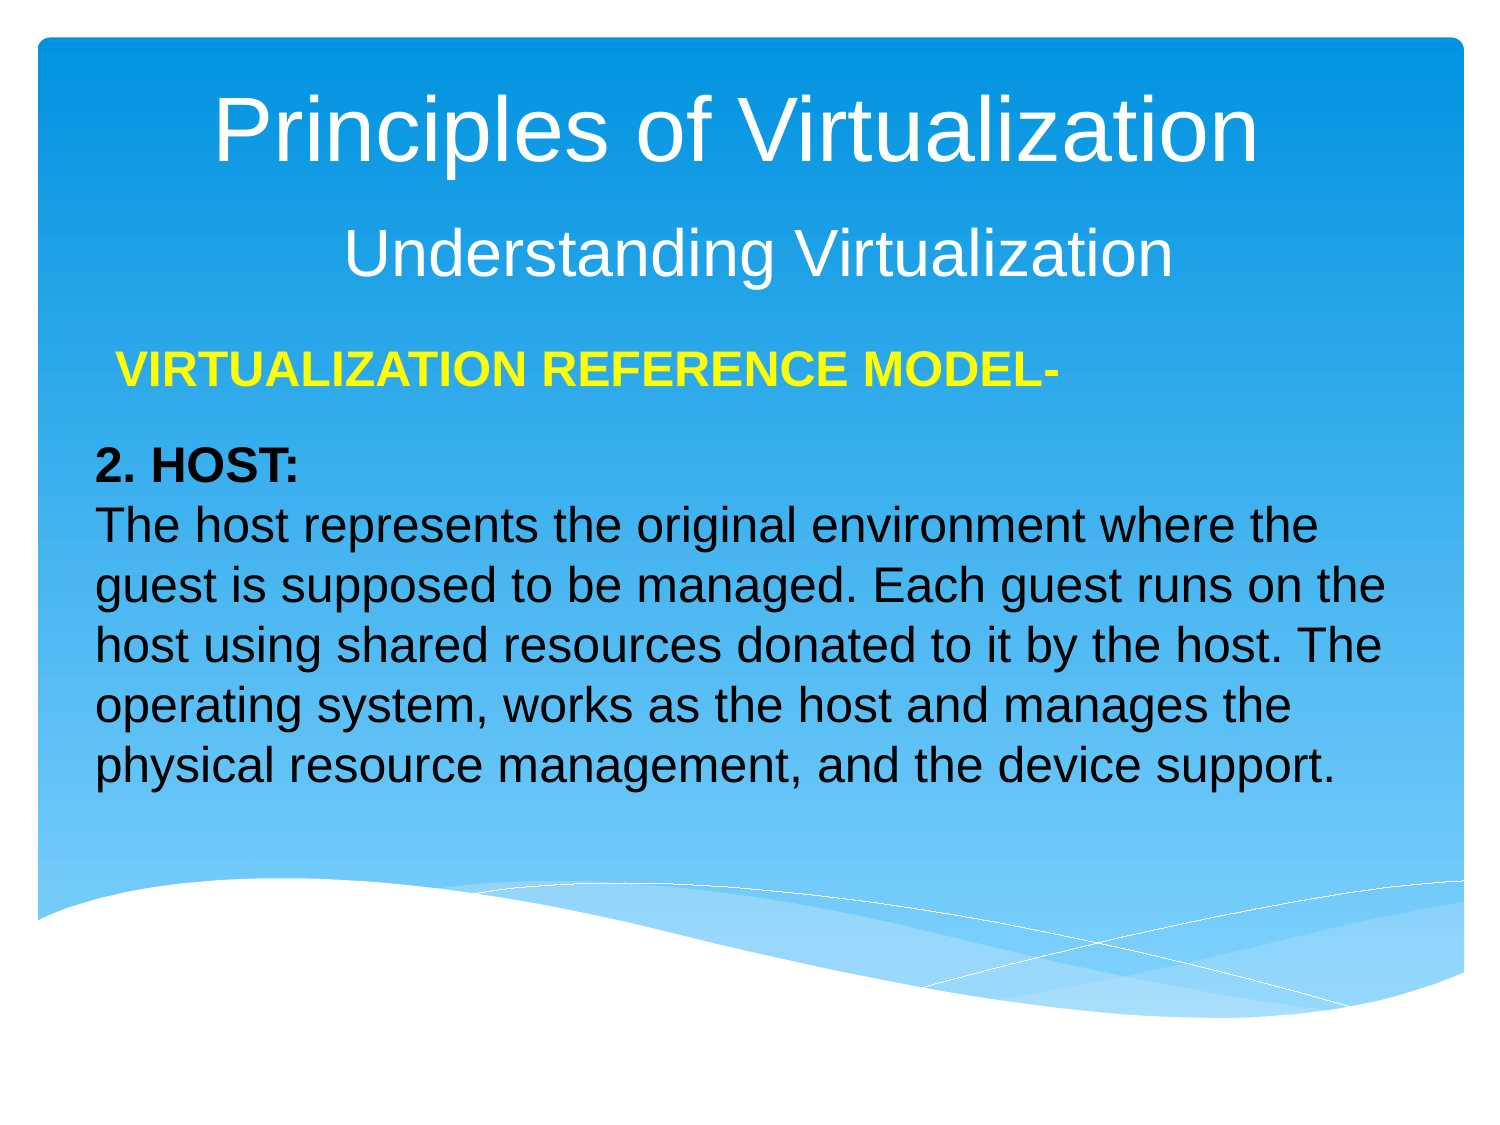

# Principles of Virtualization
 Understanding Virtualization
VIRTUALIZATION REFERENCE MODEL-
2. HOST:
The host represents the original environment where the guest is supposed to be managed. Each guest runs on the host using shared resources donated to it by the host. The operating system, works as the host and manages the physical resource management, and the device support.